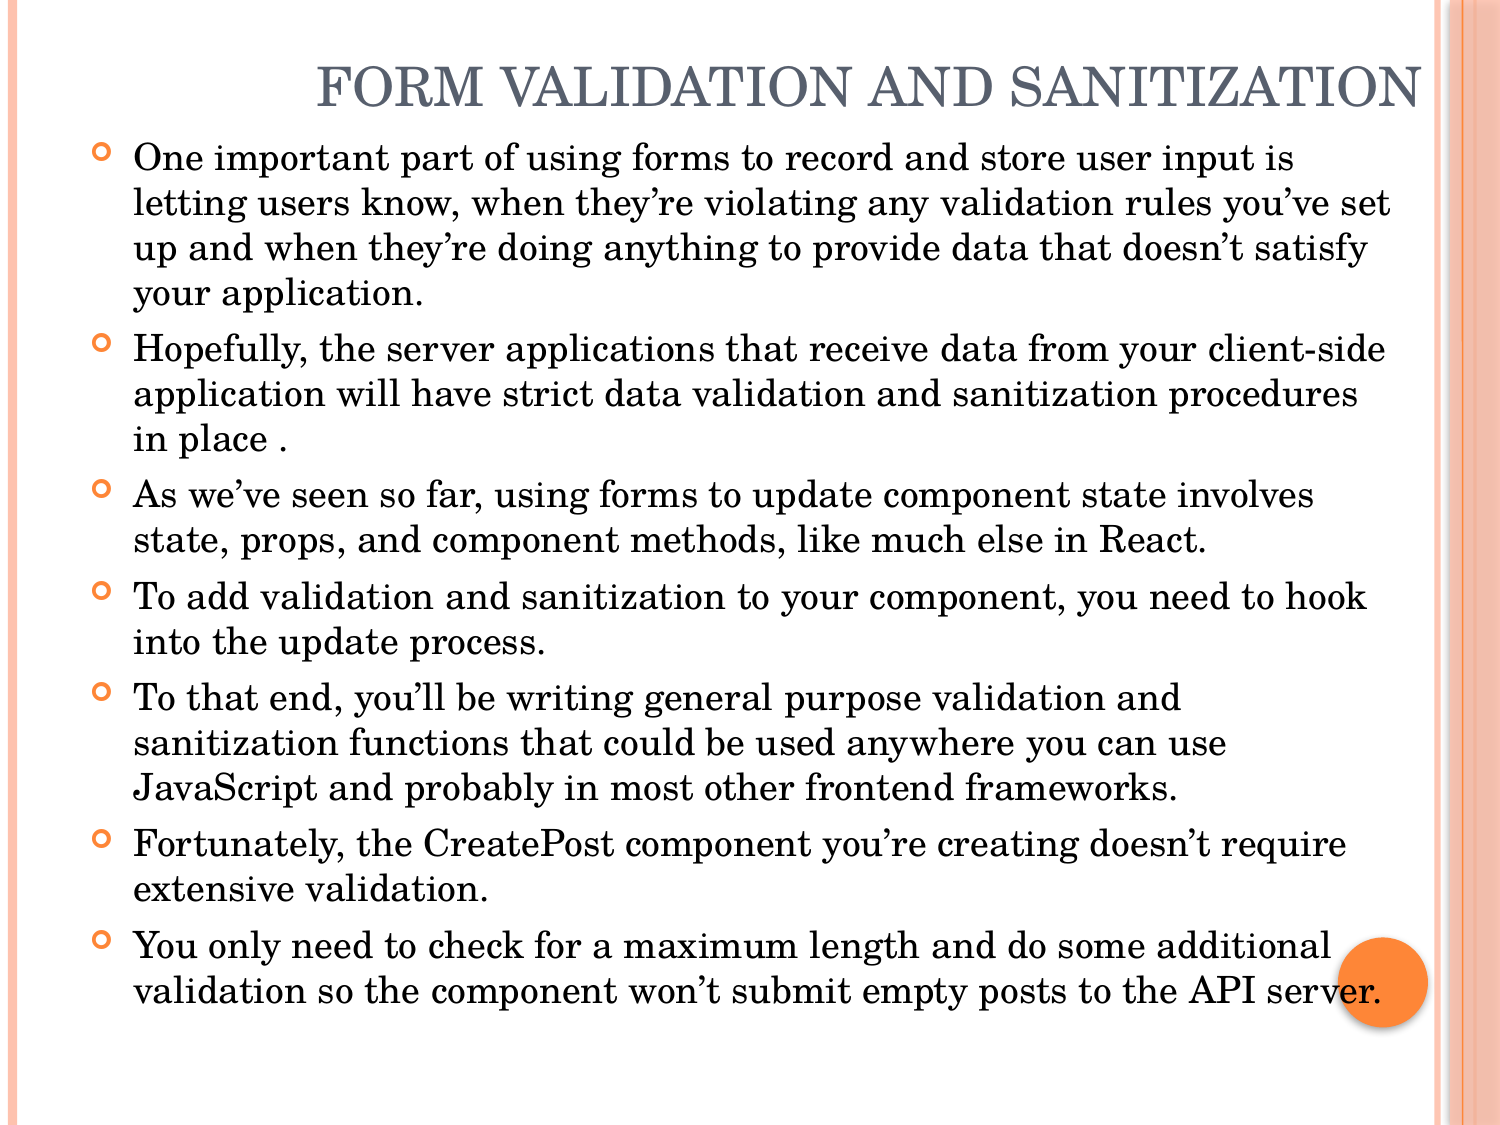

# Form validation and sanitization
One important part of using forms to record and store user input is letting users know, when they’re violating any validation rules you’ve set up and when they’re doing anything to provide data that doesn’t satisfy your application.
Hopefully, the server applications that receive data from your client-side application will have strict data validation and sanitization procedures in place .
As we’ve seen so far, using forms to update component state involves state, props, and component methods, like much else in React.
To add validation and sanitization to your component, you need to hook into the update process.
To that end, you’ll be writing general purpose validation and sanitization functions that could be used anywhere you can use JavaScript and probably in most other frontend frameworks.
Fortunately, the CreatePost component you’re creating doesn’t require extensive validation.
You only need to check for a maximum length and do some additional validation so the component won’t submit empty posts to the API server.